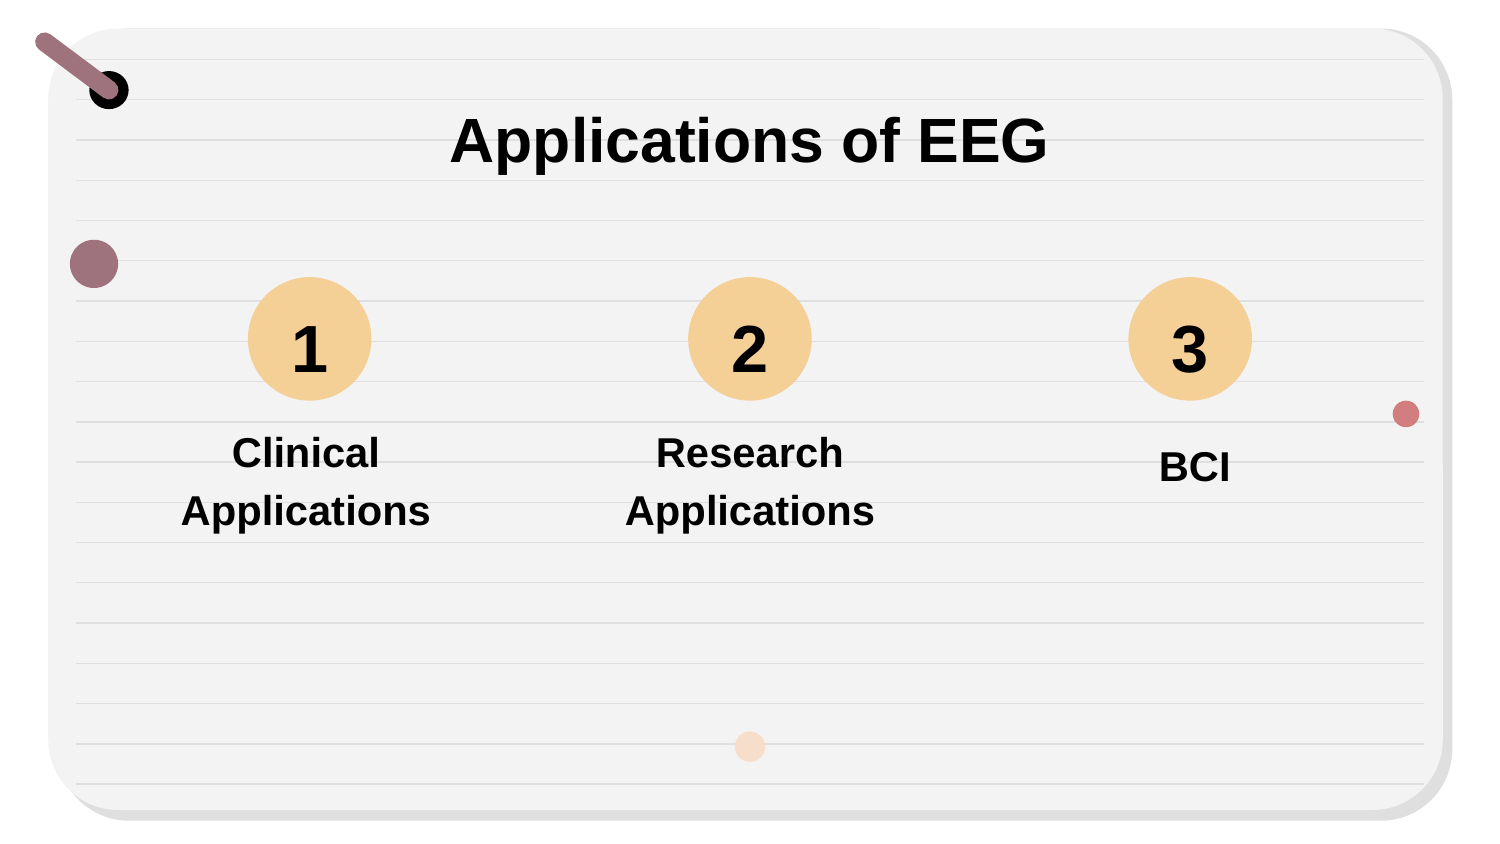

# Applications of EEG

1
2
3
BCI
Clinical Applications
Research Applications